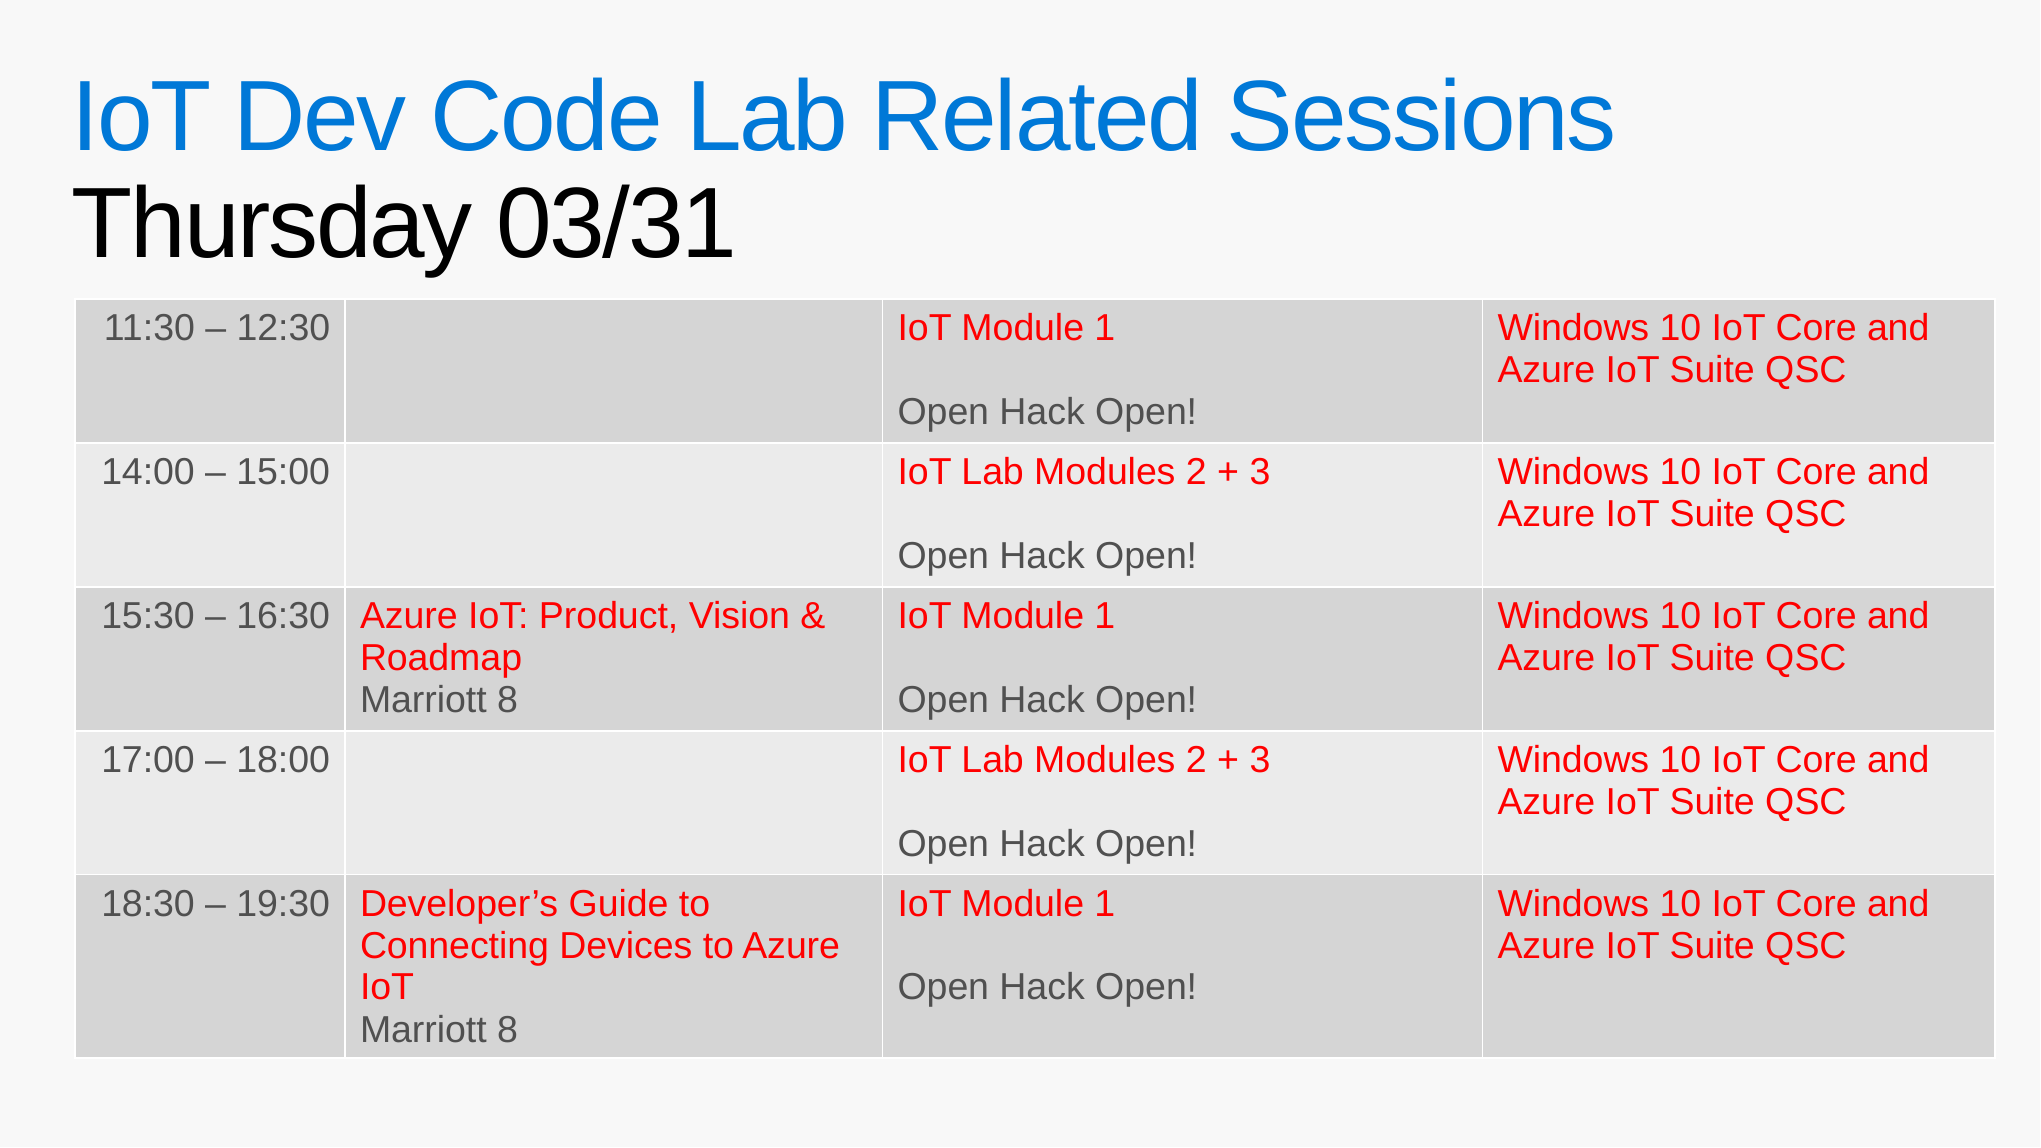

# IoT Dev Code Lab Related Sessions Thursday 03/31
| 11:30 – 12:30 |  | IoT Module 1 Open Hack Open! | Windows 10 IoT Core and Azure IoT Suite QSC |
| --- | --- | --- | --- |
| 14:00 – 15:00 |  | IoT Lab Modules 2 + 3 Open Hack Open! | Windows 10 IoT Core and Azure IoT Suite QSC |
| 15:30 – 16:30 | Azure IoT: Product, Vision & Roadmap Marriott 8 | IoT Module 1 Open Hack Open! | Windows 10 IoT Core and Azure IoT Suite QSC |
| 17:00 – 18:00 |  | IoT Lab Modules 2 + 3 Open Hack Open! | Windows 10 IoT Core and Azure IoT Suite QSC |
| 18:30 – 19:30 | Developer’s Guide to Connecting Devices to Azure IoT Marriott 8 | IoT Module 1 Open Hack Open! | Windows 10 IoT Core and Azure IoT Suite QSC |